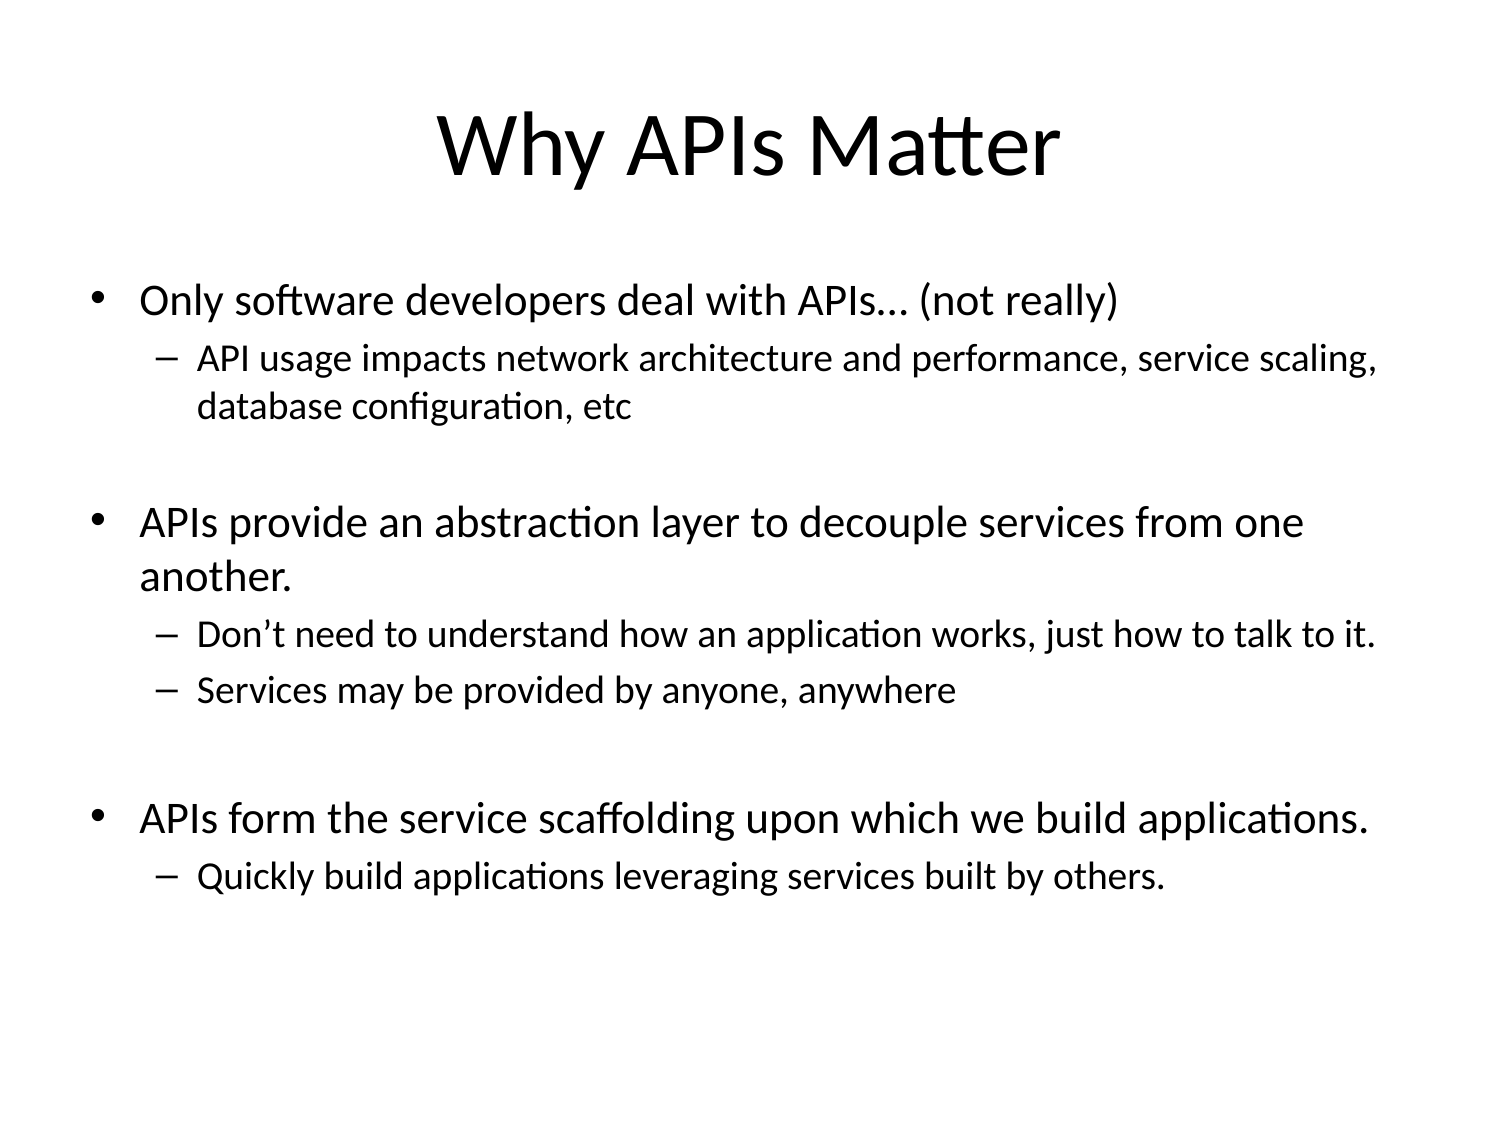

# Why APIs Matter
Only software developers deal with APIs… (not really)
API usage impacts network architecture and performance, service scaling, database configuration, etc

APIs provide an abstraction layer to decouple services from one another.
Don’t need to understand how an application works, just how to talk to it.
Services may be provided by anyone, anywhere

APIs form the service scaffolding upon which we build applications.
Quickly build applications leveraging services built by others.